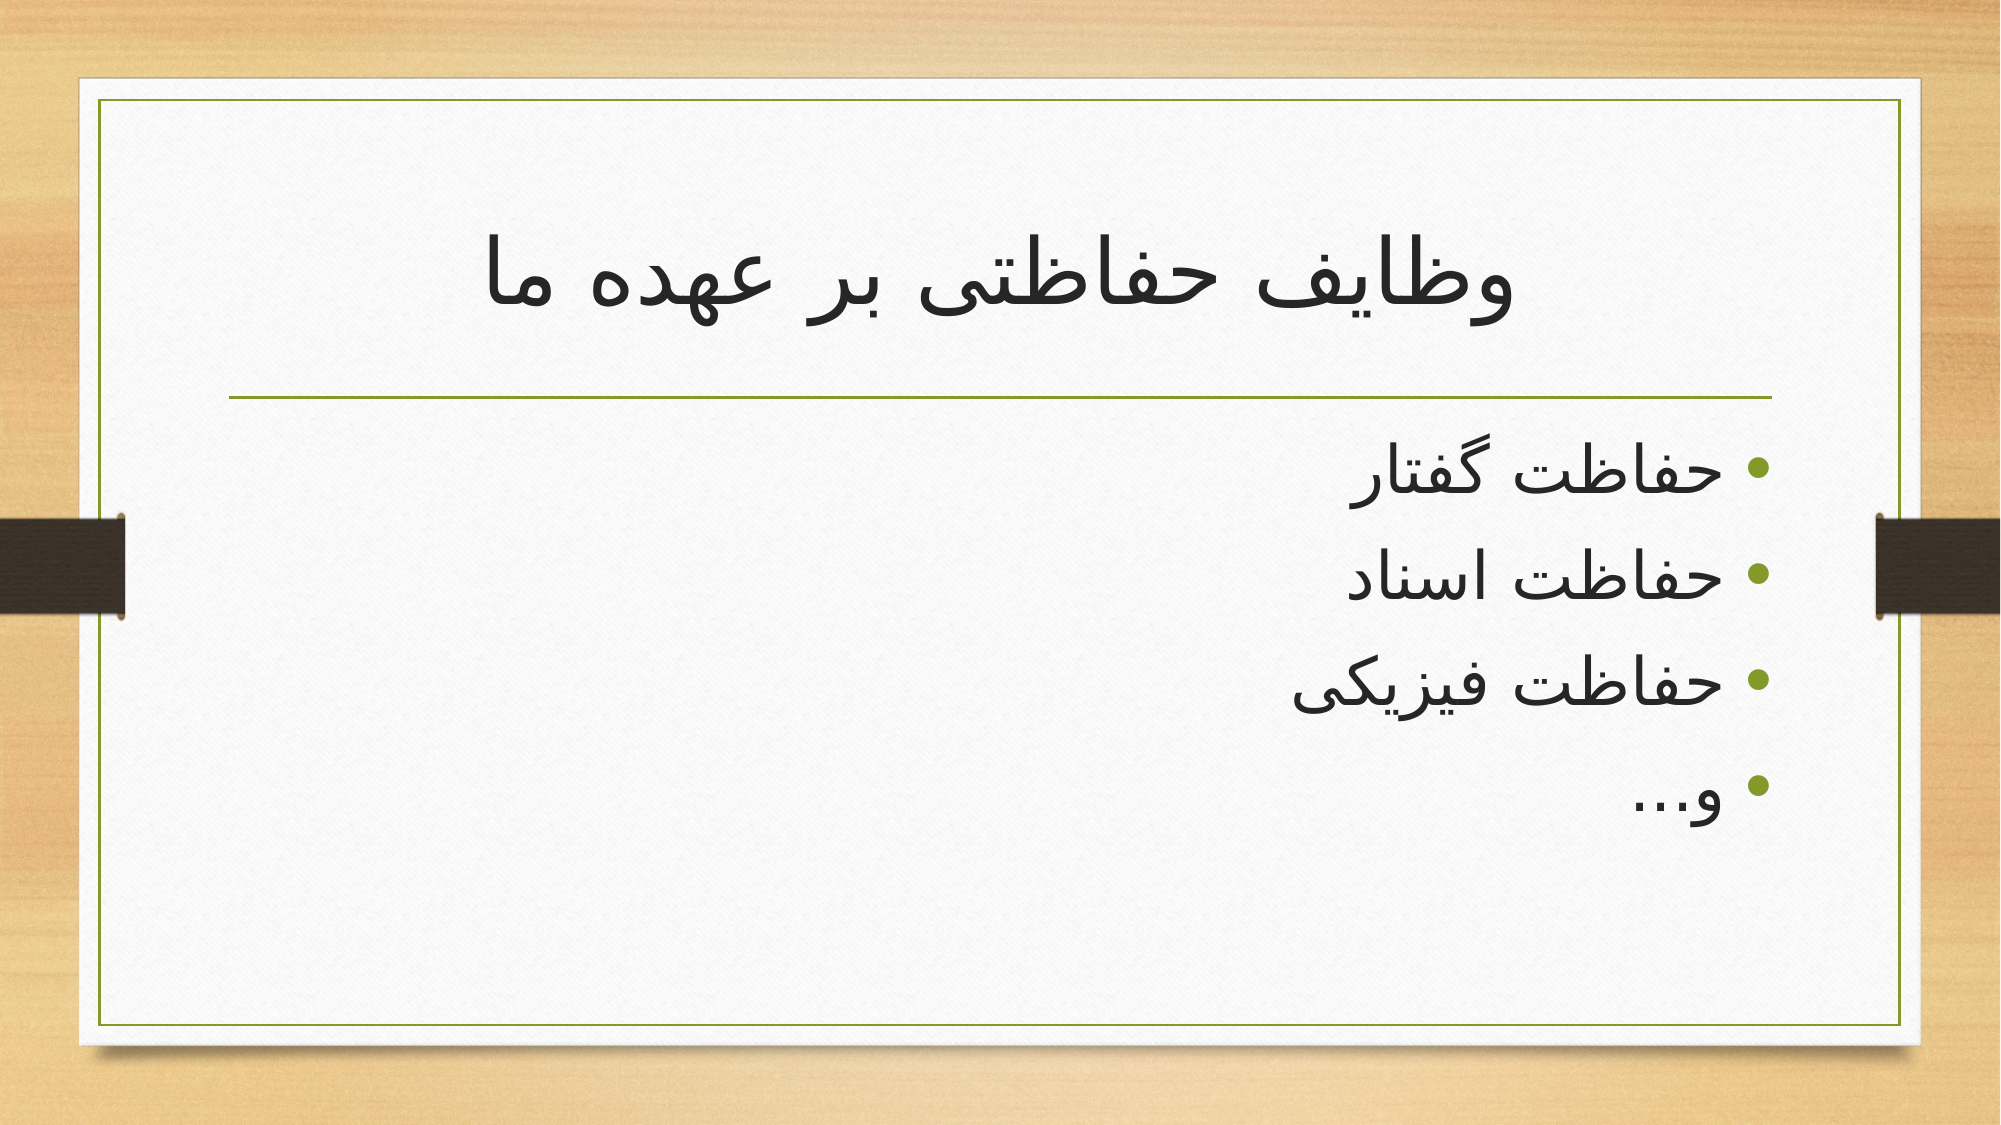

# وظایف حفاظتی بر عهده ما
حفاظت گفتار
حفاظت اسناد
حفاظت فیزیکی
و...